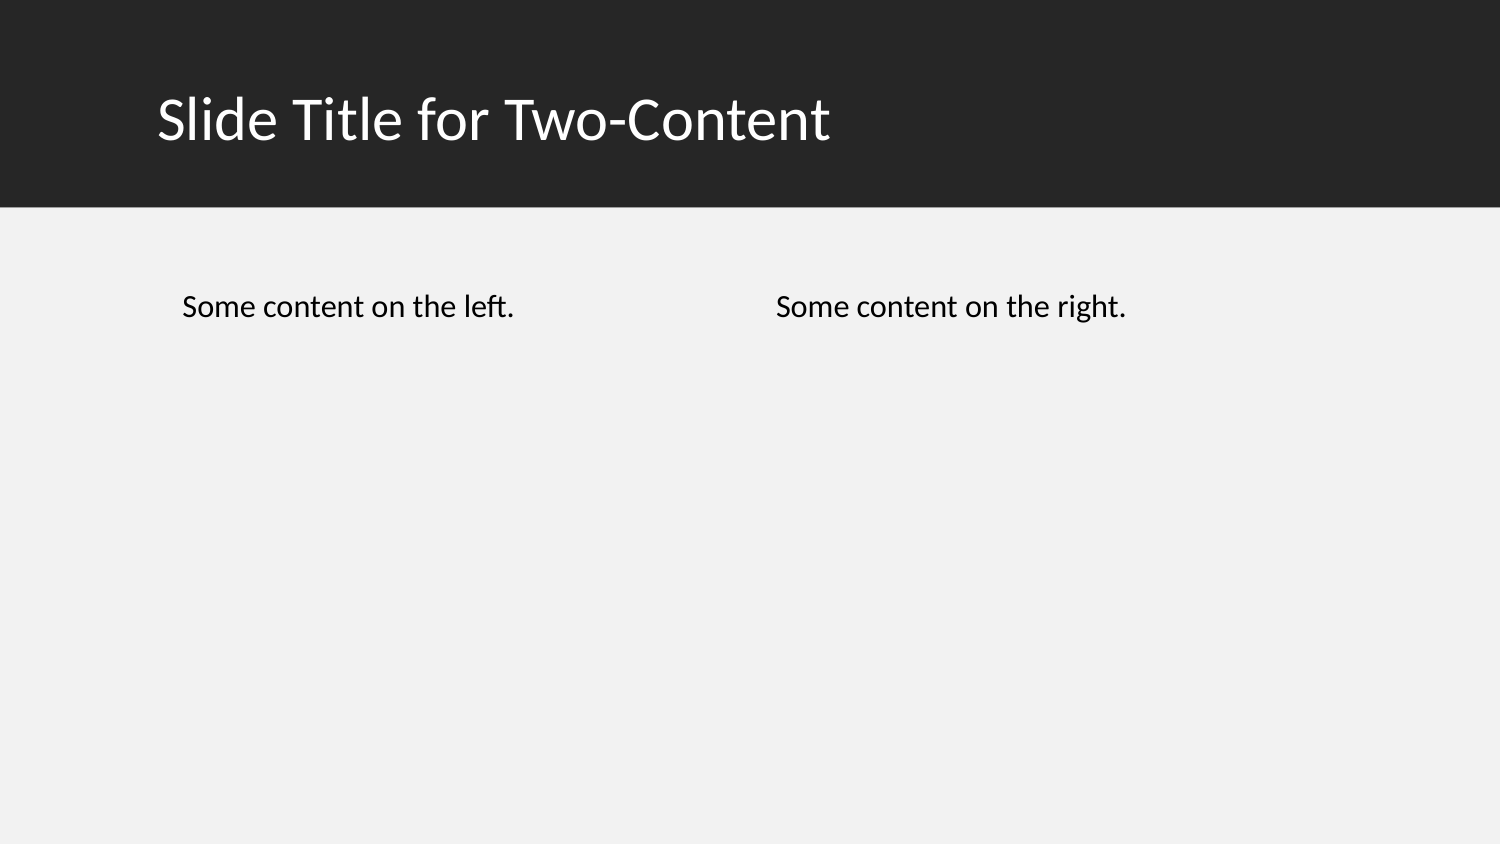

# Slide Title for Two-Content

Some content on the left.

Some content on the right.